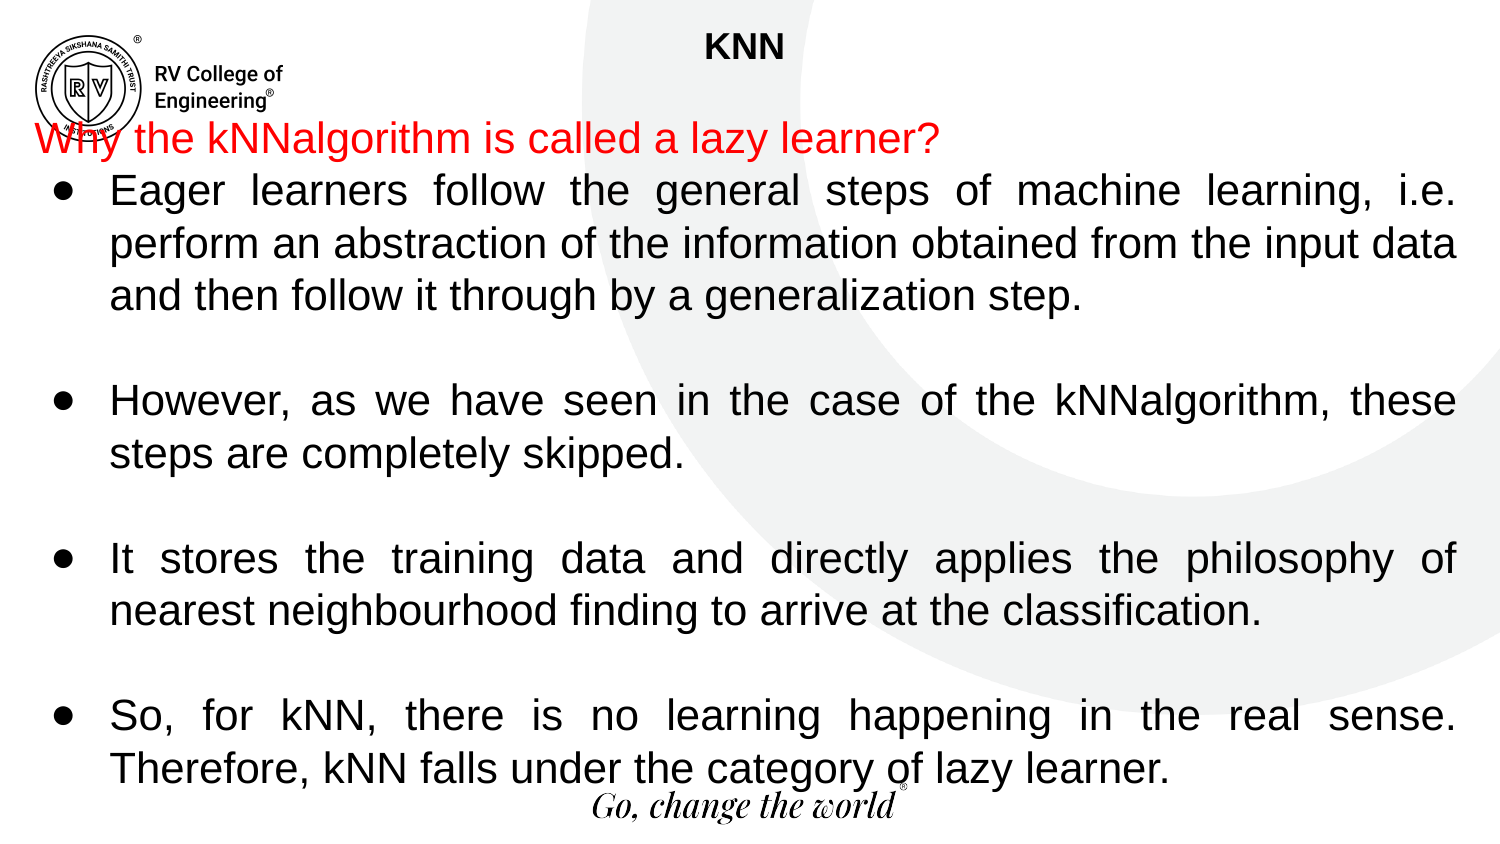

KNN
Why the kNNalgorithm is called a lazy learner?
Eager learners follow the general steps of machine learning, i.e. perform an abstraction of the information obtained from the input data and then follow it through by a generalization step.

However, as we have seen in the case of the kNNalgorithm, these steps are completely skipped.

It stores the training data and directly applies the philosophy of nearest neighbourhood finding to arrive at the classification.

So, for kNN, there is no learning happening in the real sense. Therefore, kNN falls under the category of lazy learner.